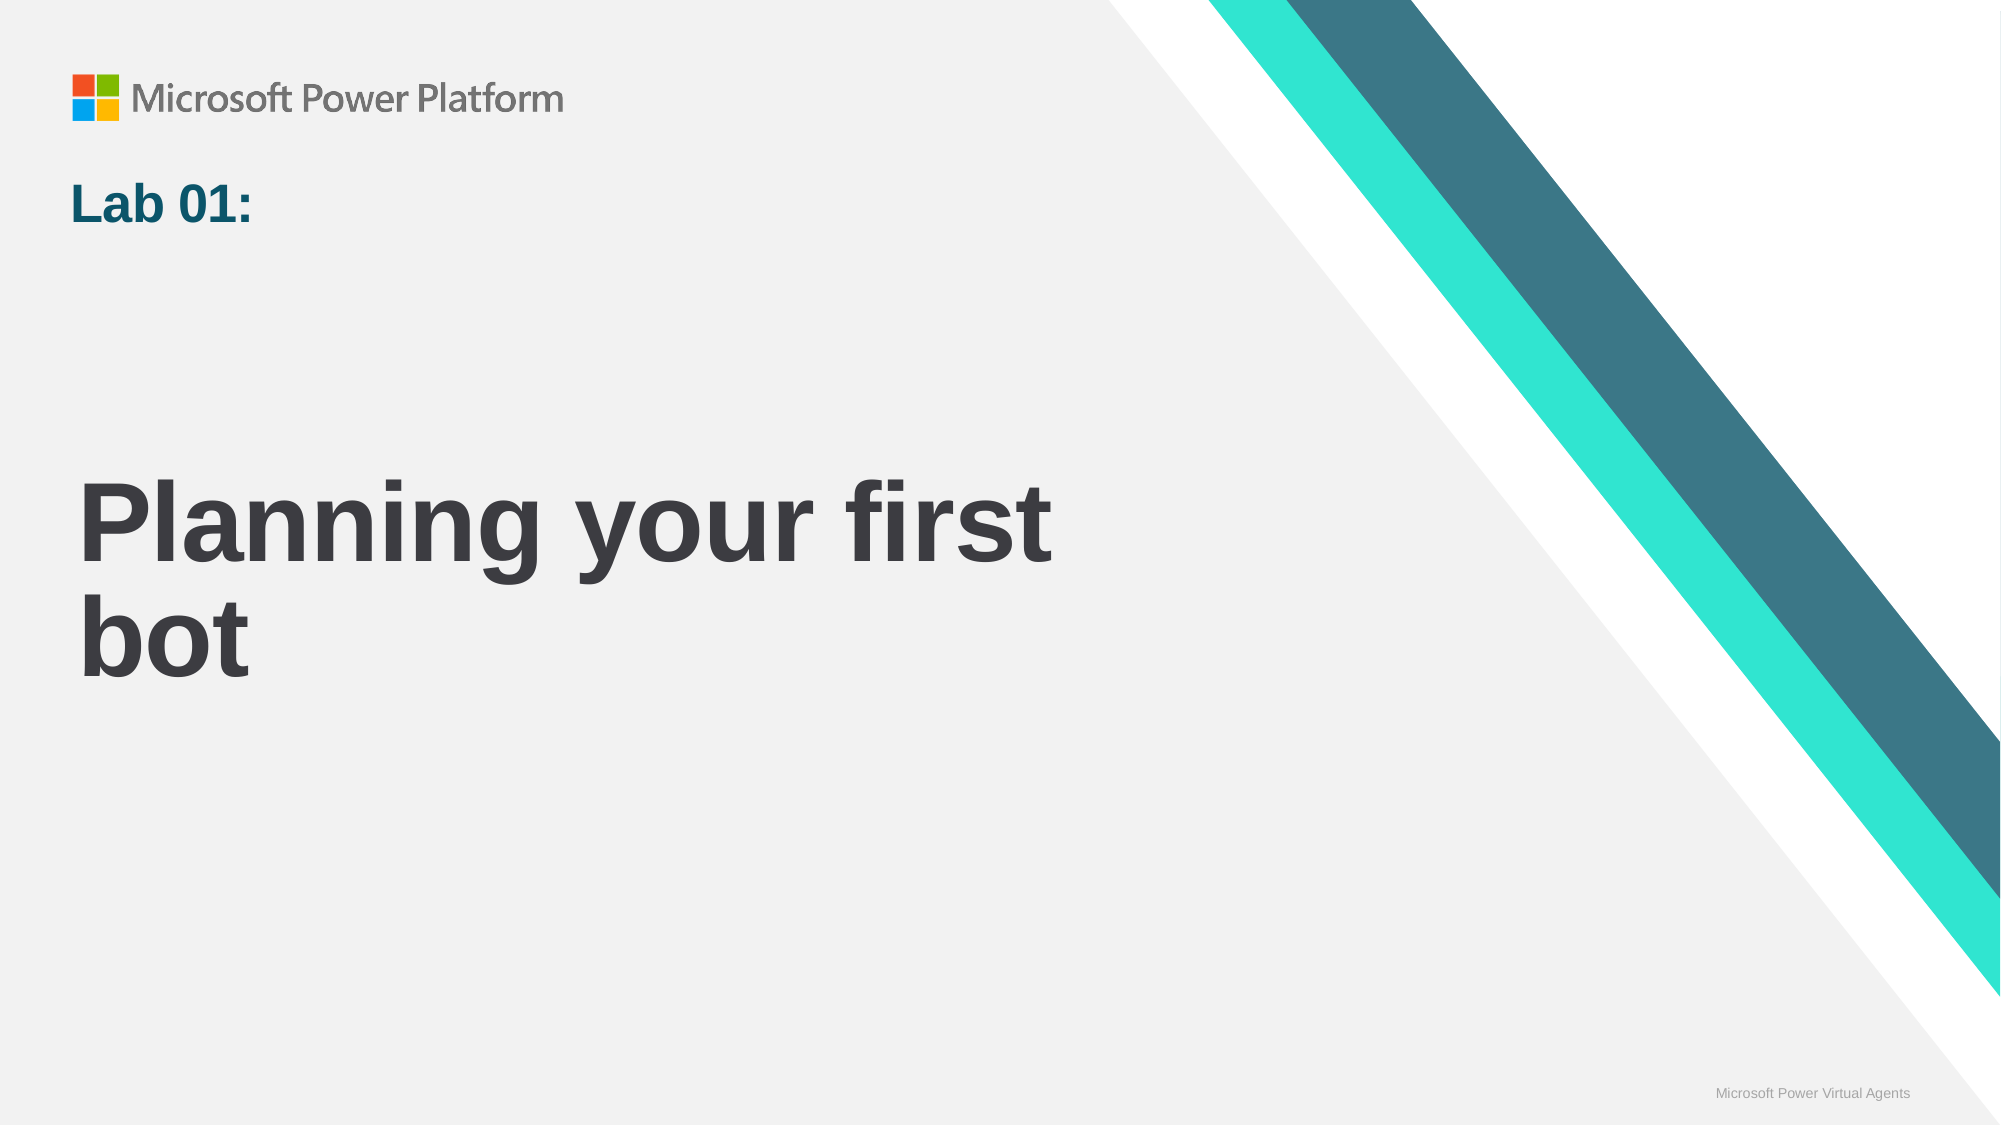

# Lab 01:
Planning your first bot